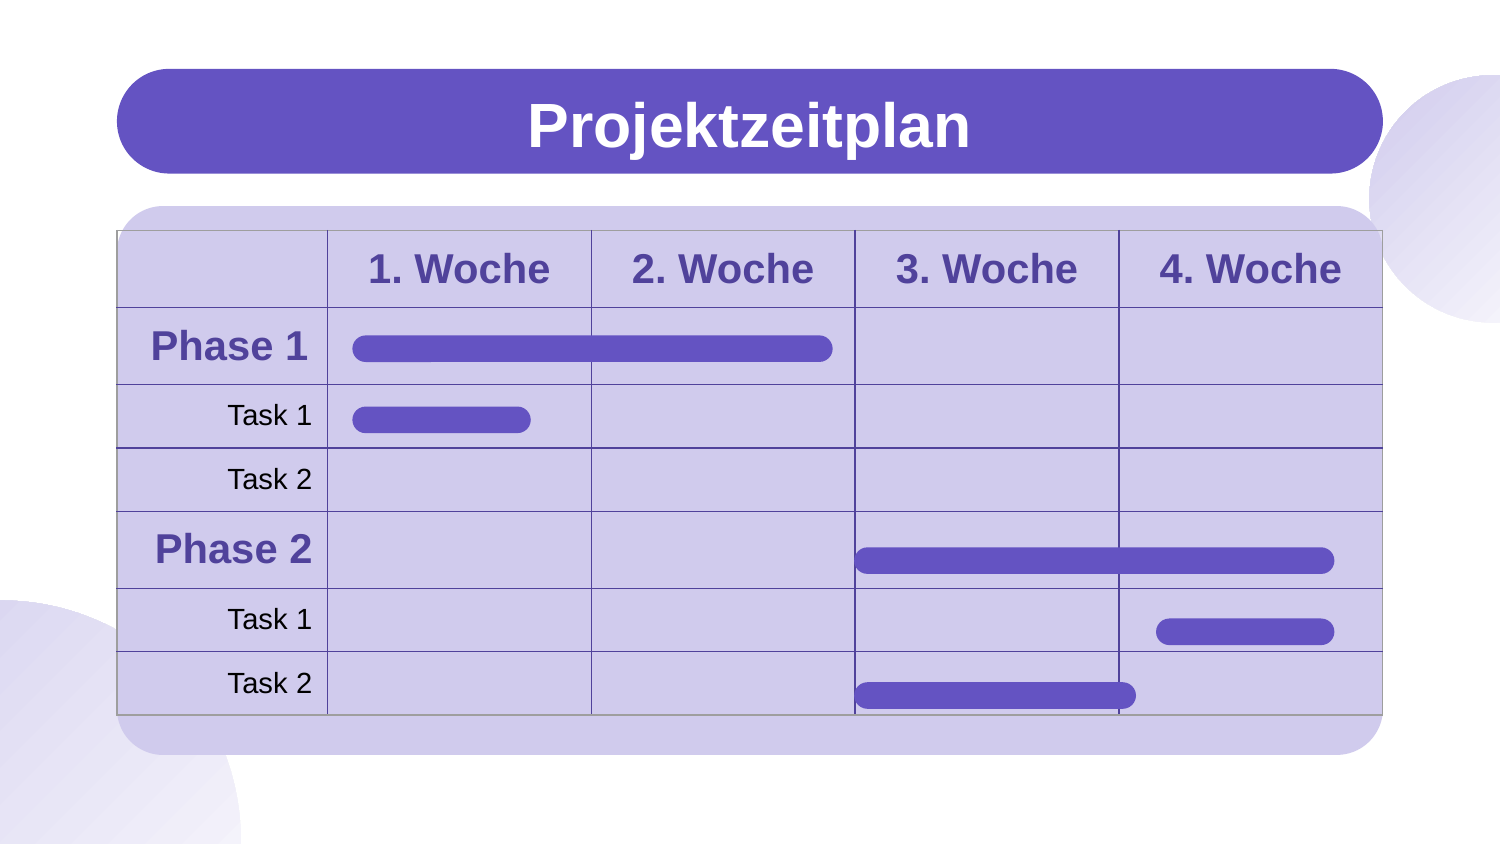

# Projektzeitplan

|  | 1. Woche | 2. Woche | 3. Woche | 4. Woche |
| --- | --- | --- | --- | --- |
| Phase 1 |  |  |  |  |
| Task 1 |  |  |  |  |
| Task 2 |  |  |  |  |
| Phase 2 |  |  |  |  |
| Task 1 |  |  |  |  |
| Task 2 |  |  |  |  |